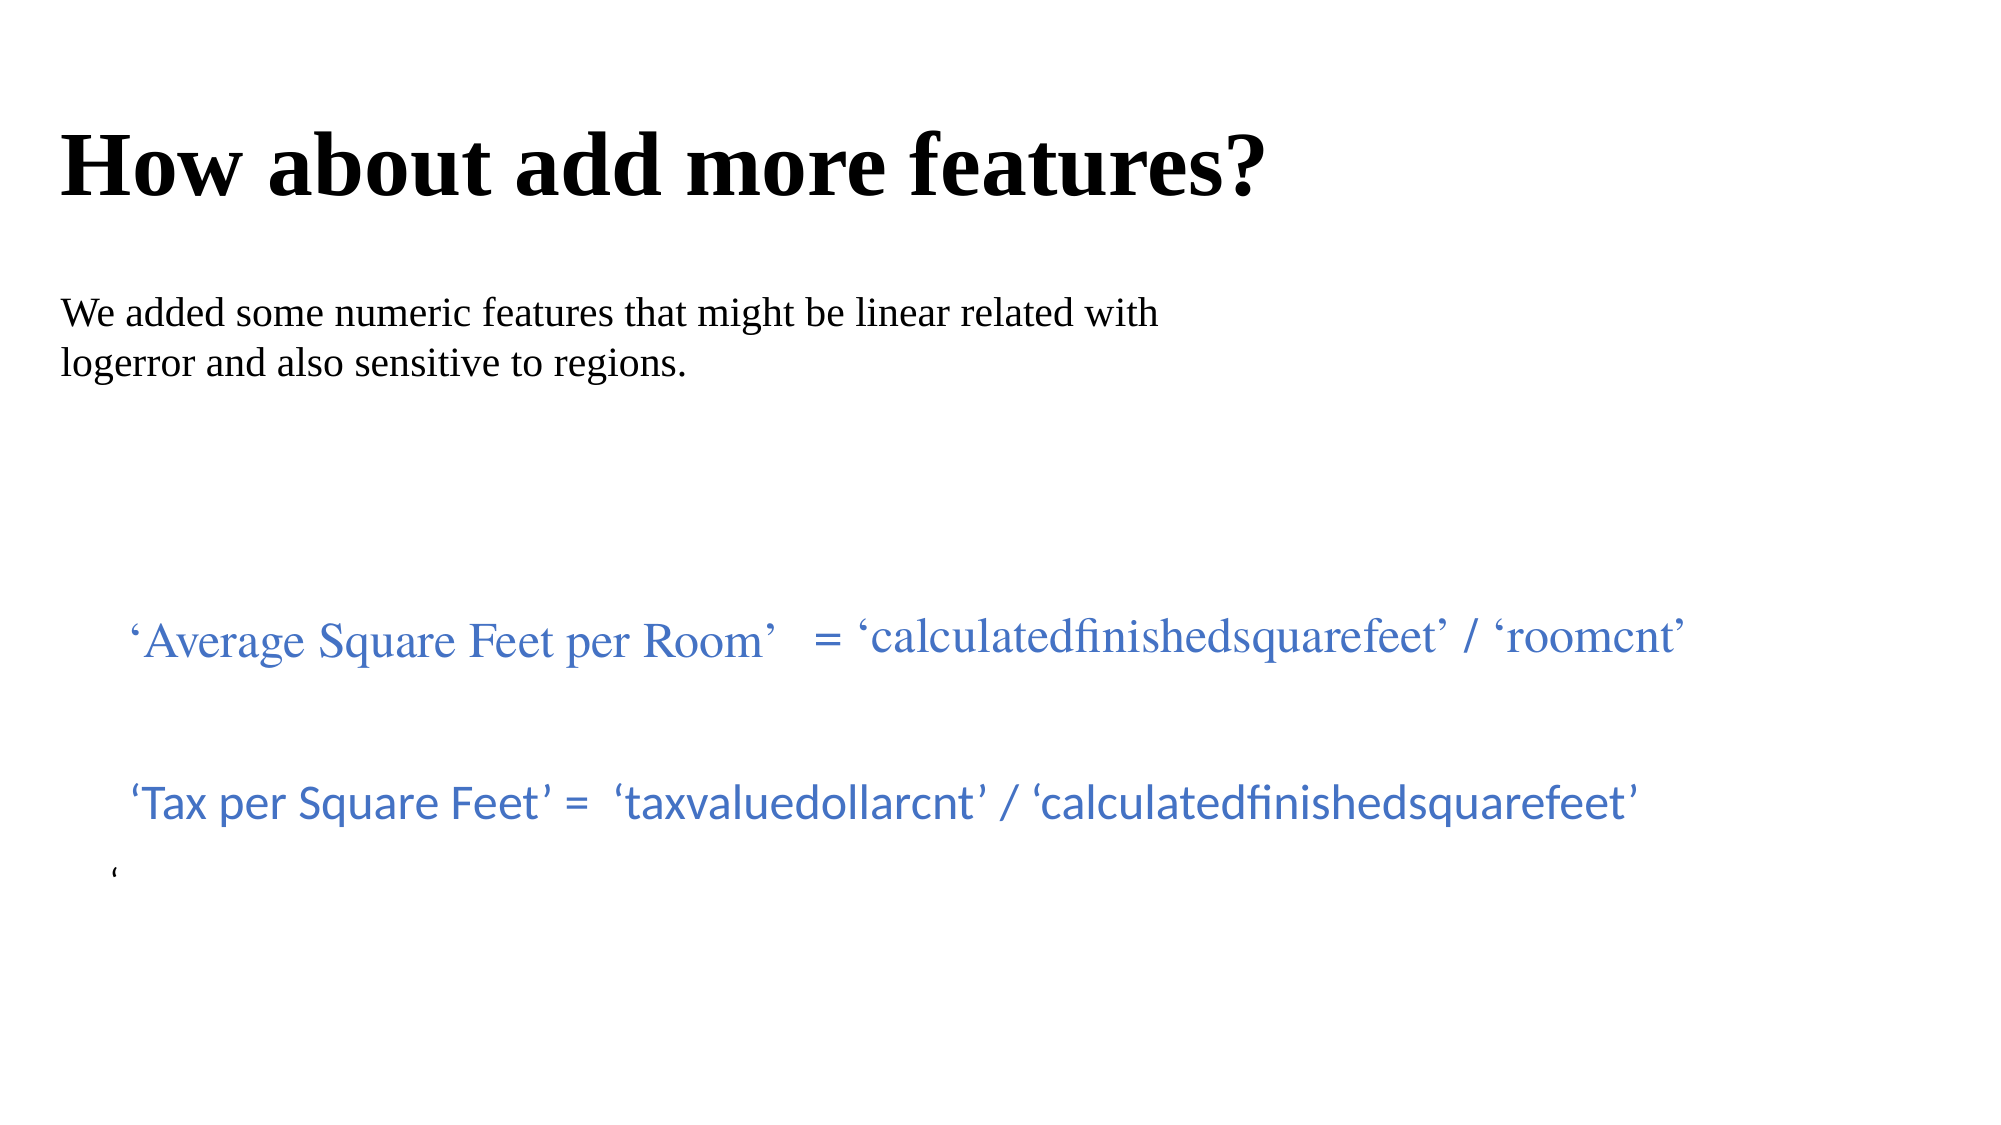

# How about add more features?
We added some numeric features that might be linear related with logerror and also sensitive to regions.

                                                          = ‘calculatedfinishedsquarefeet’ / ‘roomcnt’

‘Average Square Feet per Room’

‘Tax per Square Feet’ =  ‘taxvaluedollarcnt’ / ‘calculatedfinishedsquarefeet’
‘